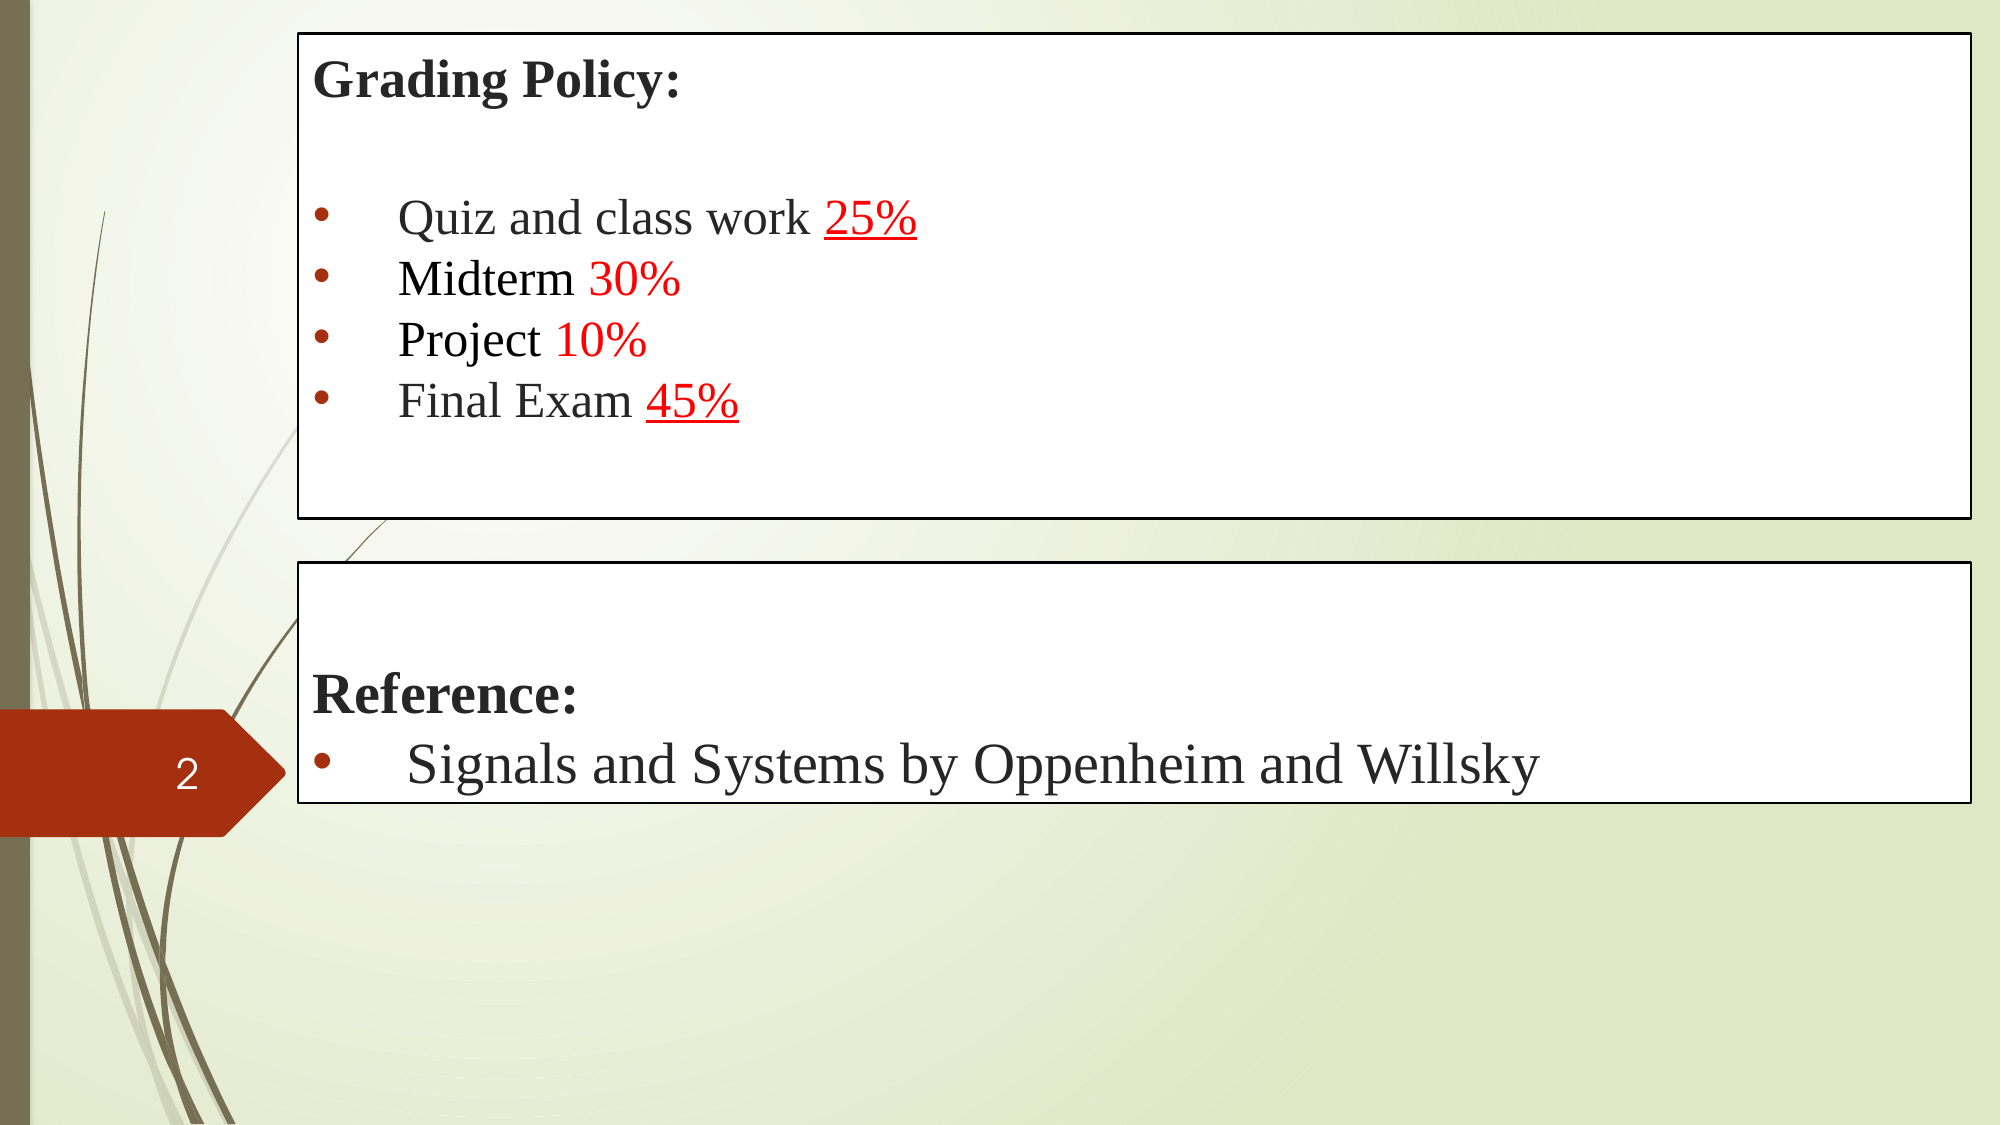

Grading Policy:

Quiz and class work 25%
Midterm 30%
Project 10%
Final Exam 45%

Reference:
Signals and Systems by Oppenheim and Willsky
2